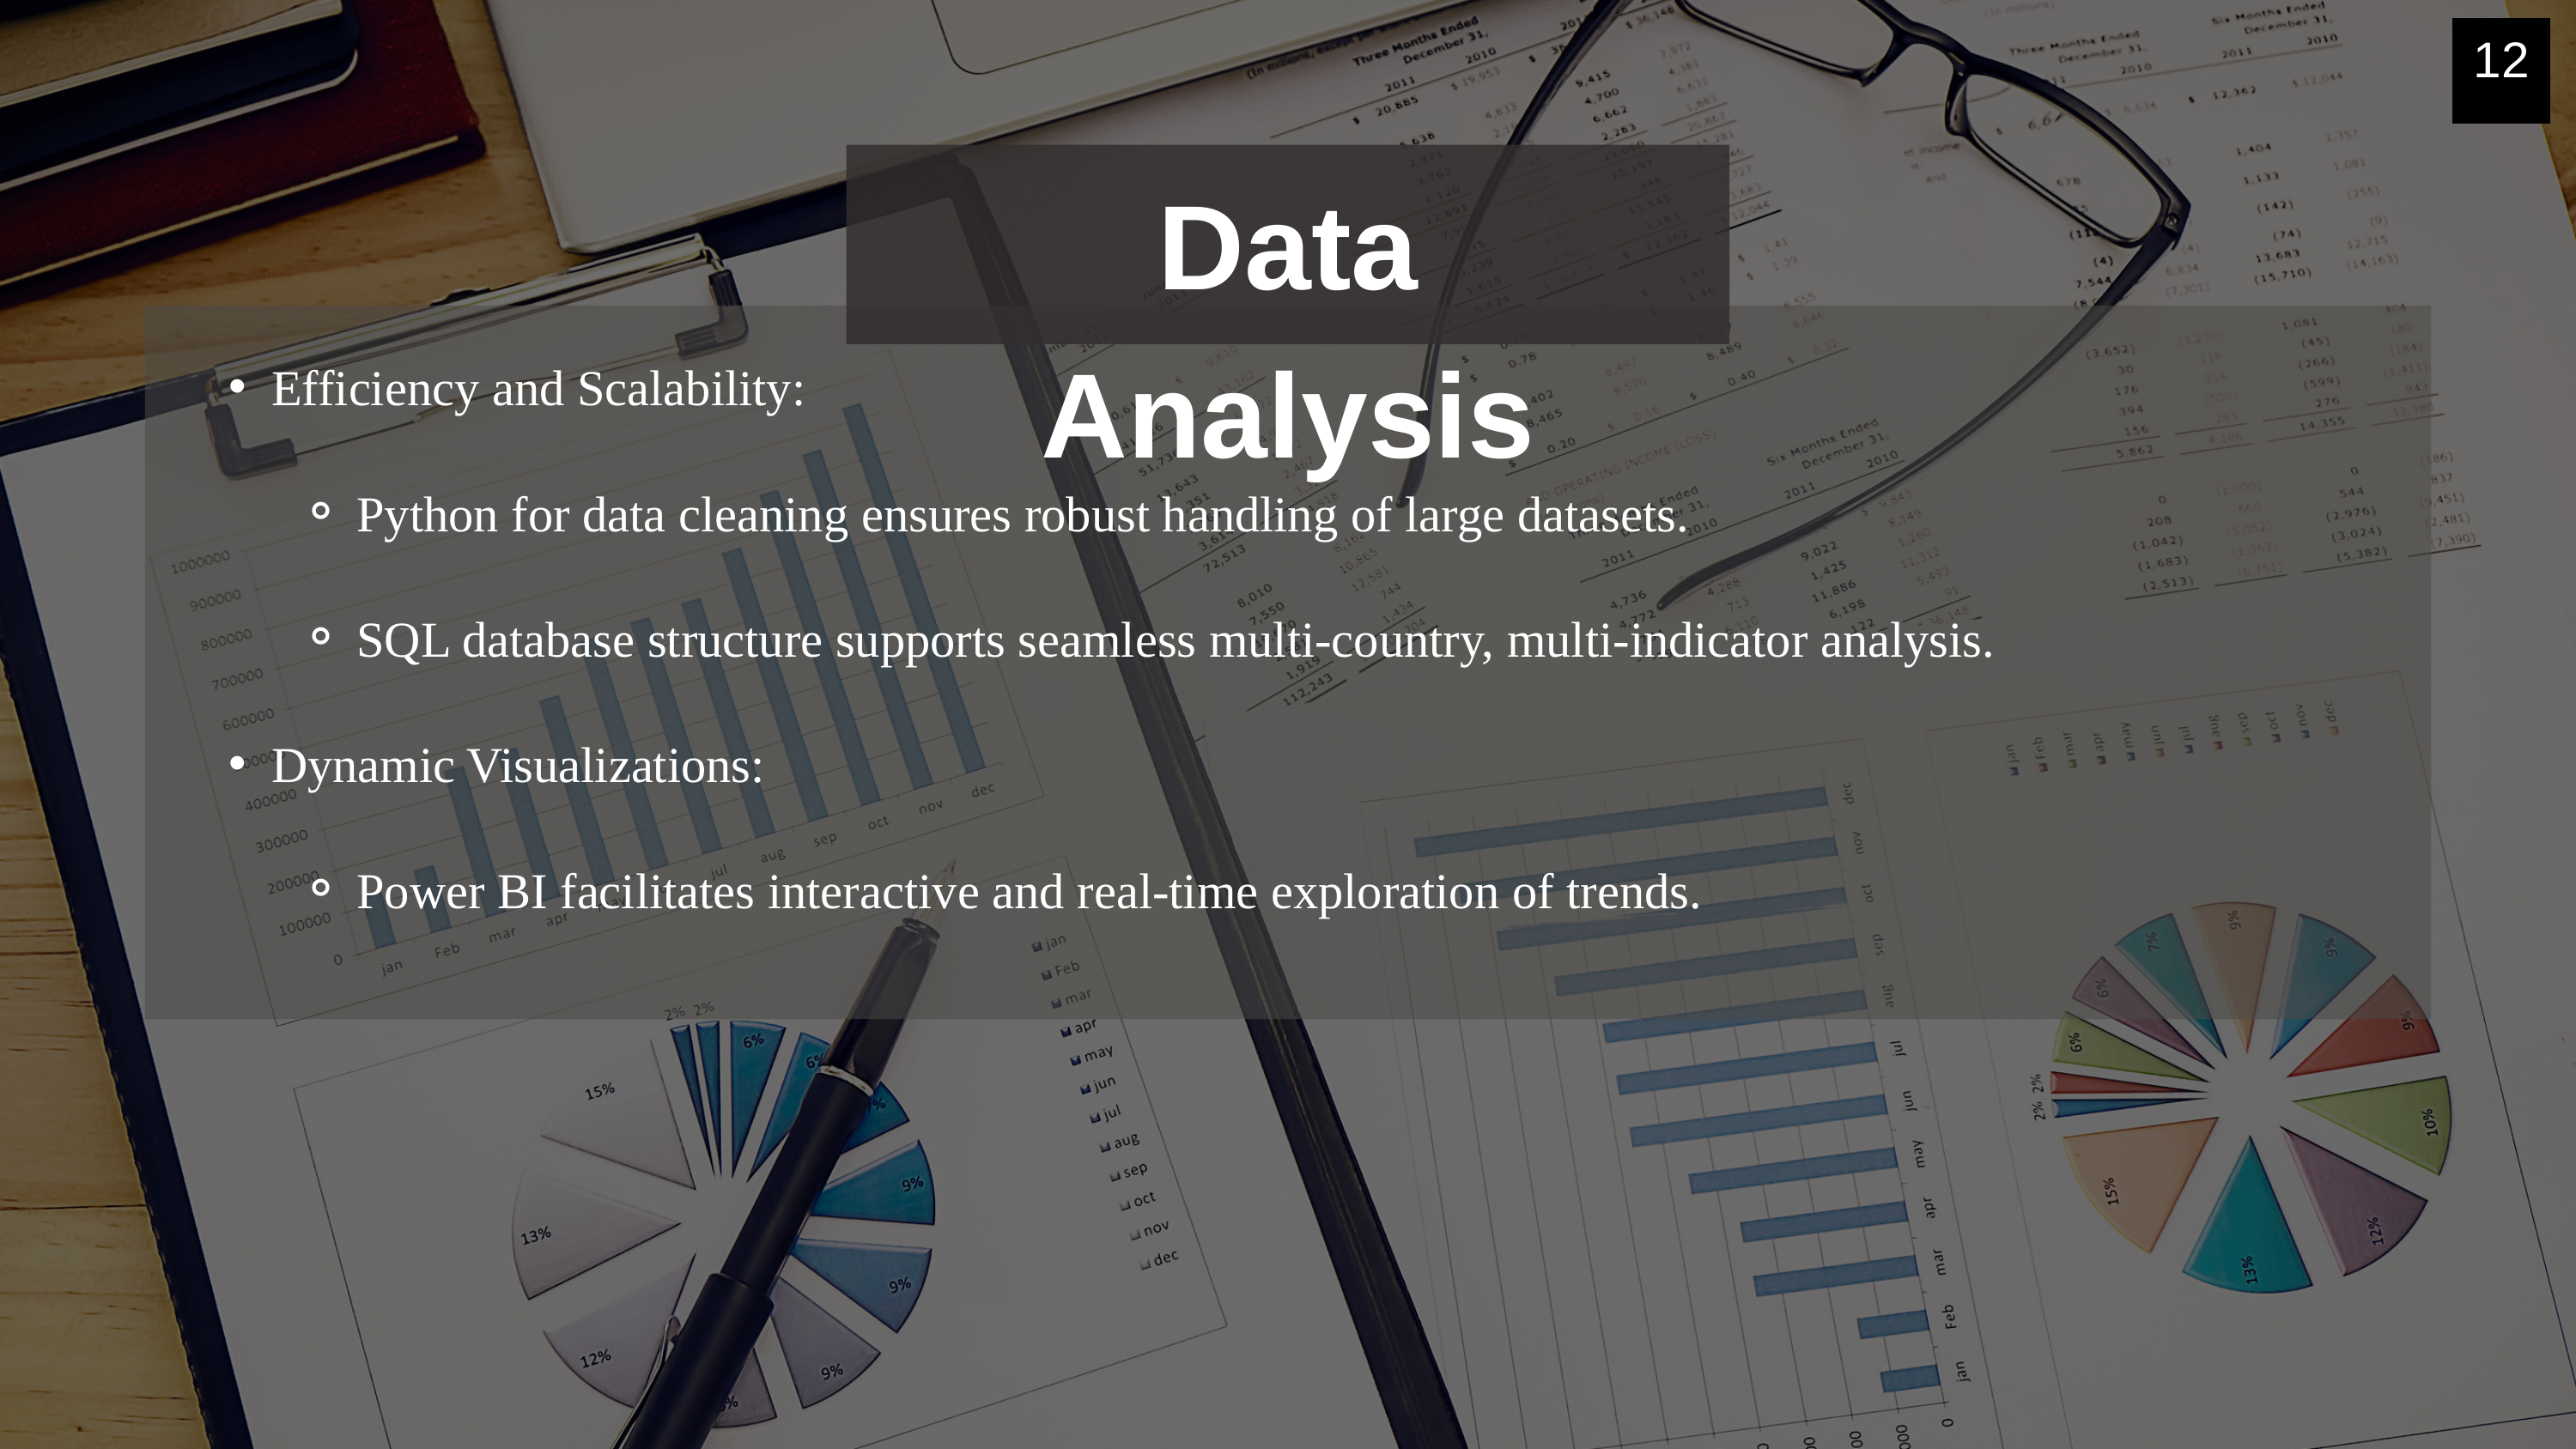

12

Data Analysis
Efficiency and Scalability:
Python for data cleaning ensures robust handling of large datasets.
SQL database structure supports seamless multi-country, multi-indicator analysis.
Dynamic Visualizations:
Power BI facilitates interactive and real-time exploration of trends.